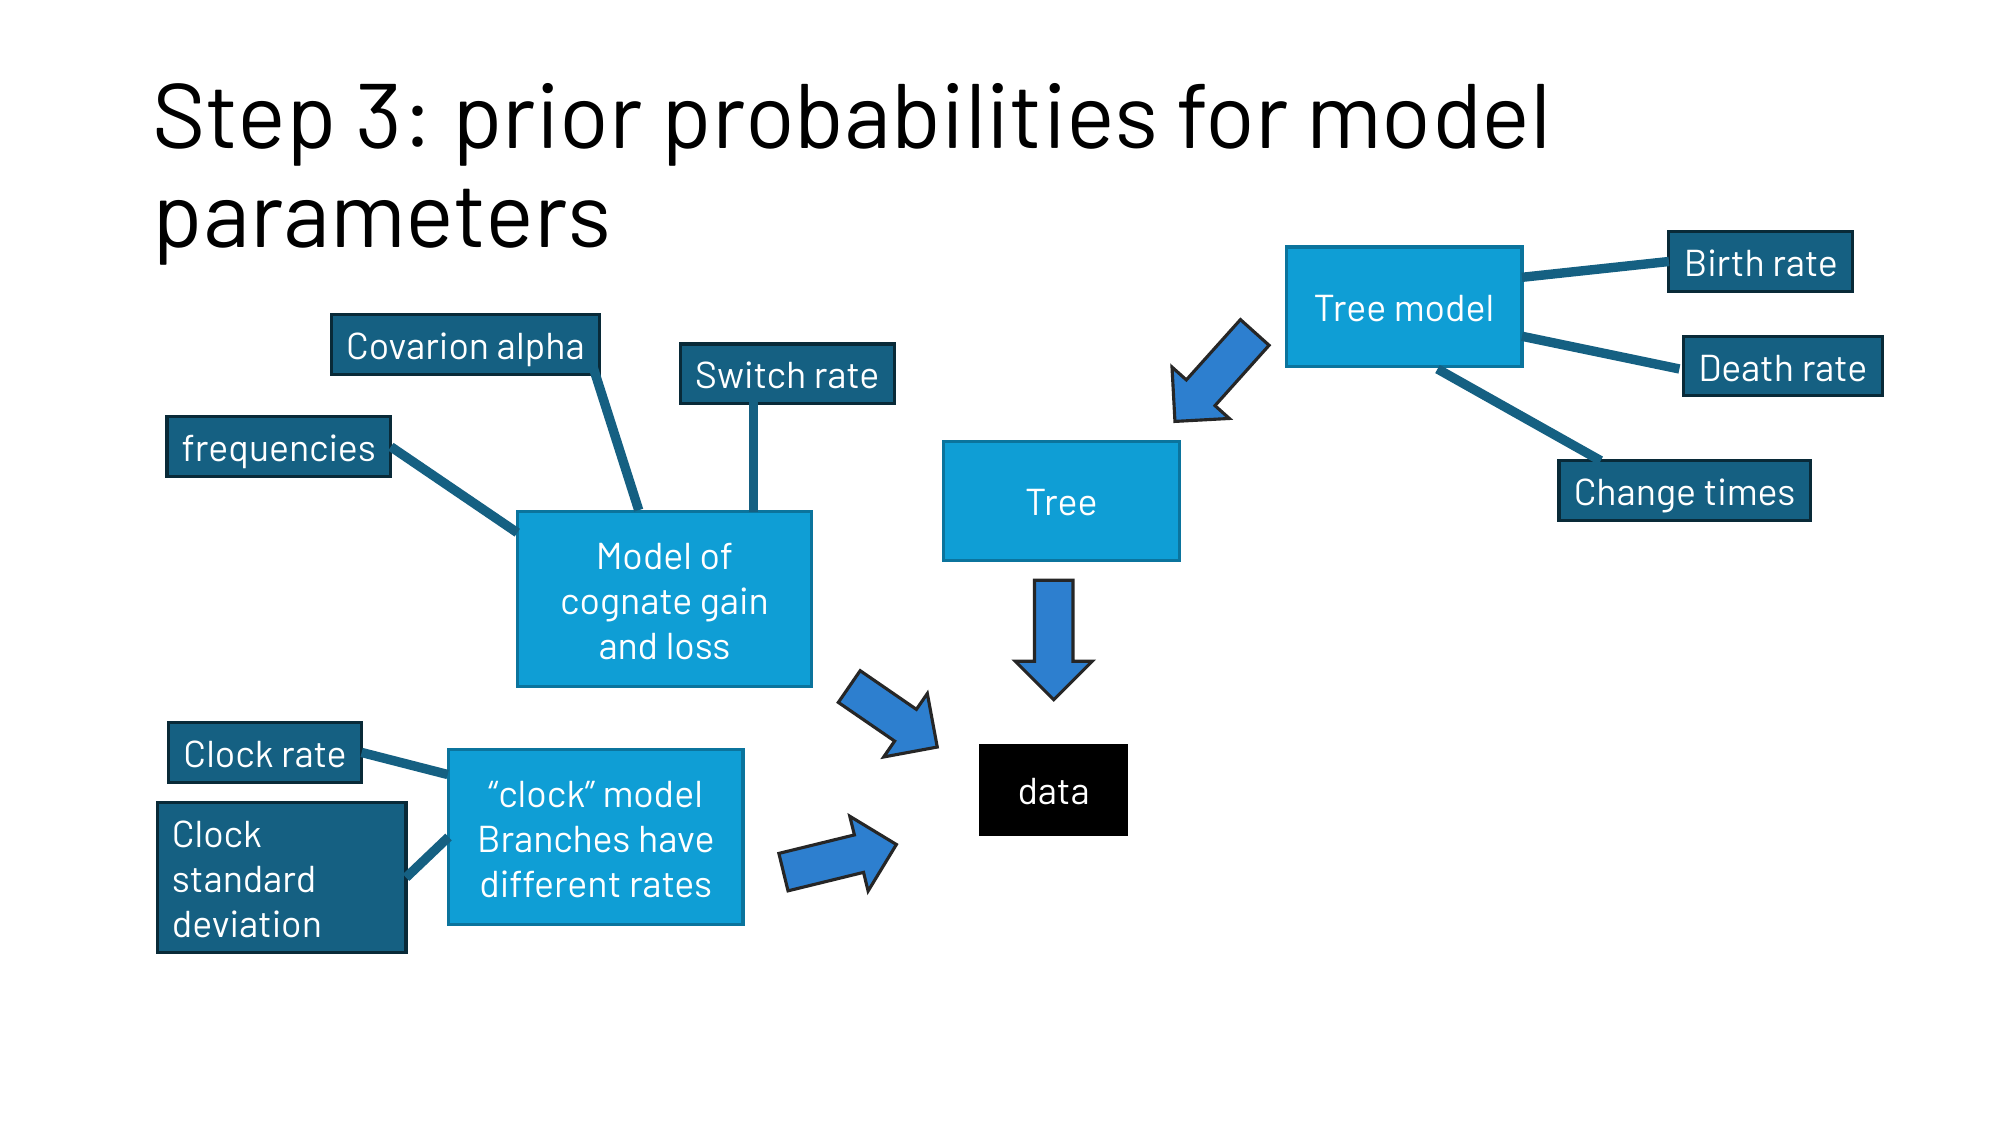

# Step 3: prior probabilities for model parameters
Birth rate
Tree model
Covarion alpha

Death rate
Switch rate
frequencies
Tree
Change times
Model of cognate gain and loss

Clock rate
data
“clock” model
Branches have different rates

Clock standard deviation